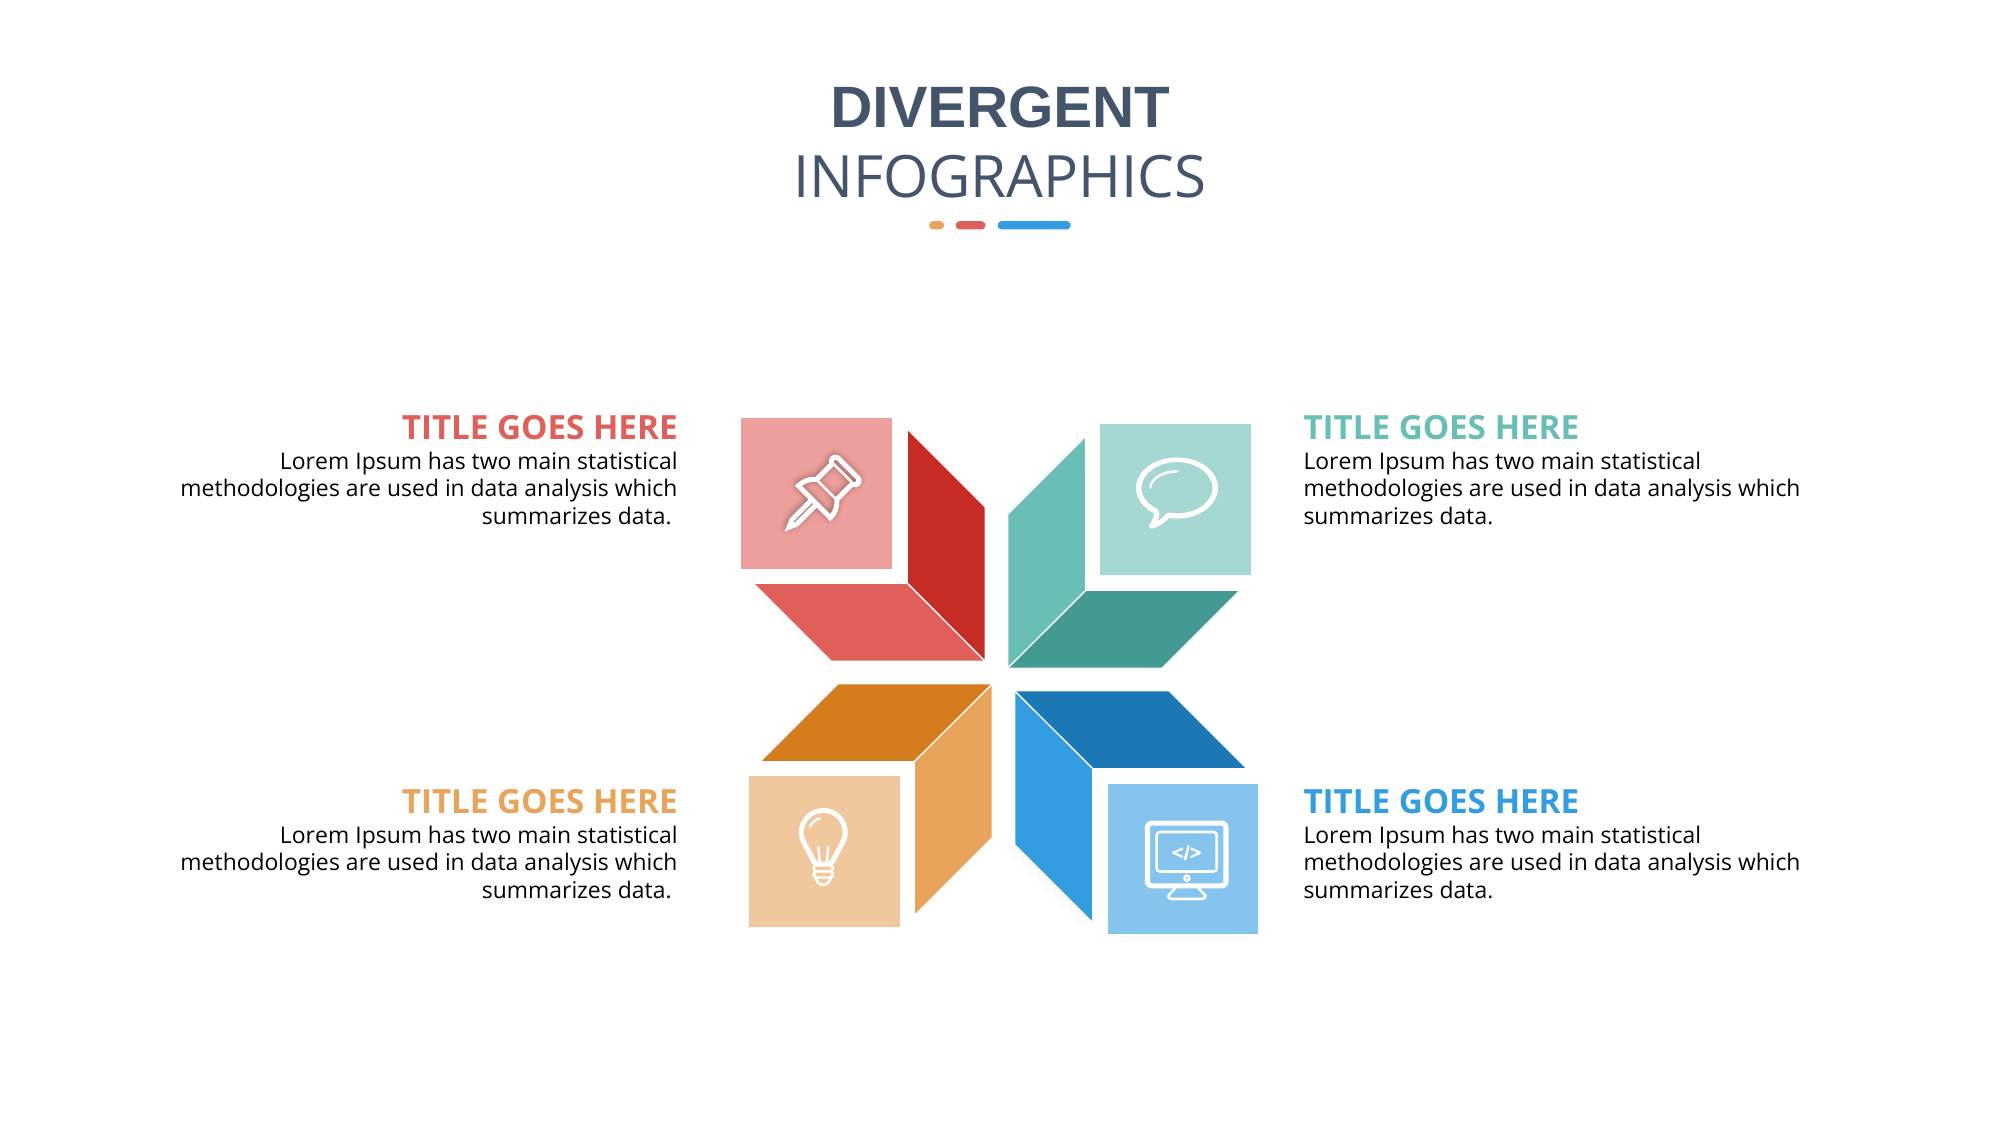

DIVERGENT
INFOGRAPHICS

TITLE GOES HERE
Lorem Ipsum has two main statistical methodologies are used in data analysis which summarizes data.
TITLE GOES HERE
Lorem Ipsum has two main statistical methodologies are used in data analysis which summarizes data.

TITLE GOES HERE
Lorem Ipsum has two main statistical methodologies are used in data analysis which summarizes data.
TITLE GOES HERE
Lorem Ipsum has two main statistical methodologies are used in data analysis which summarizes data.